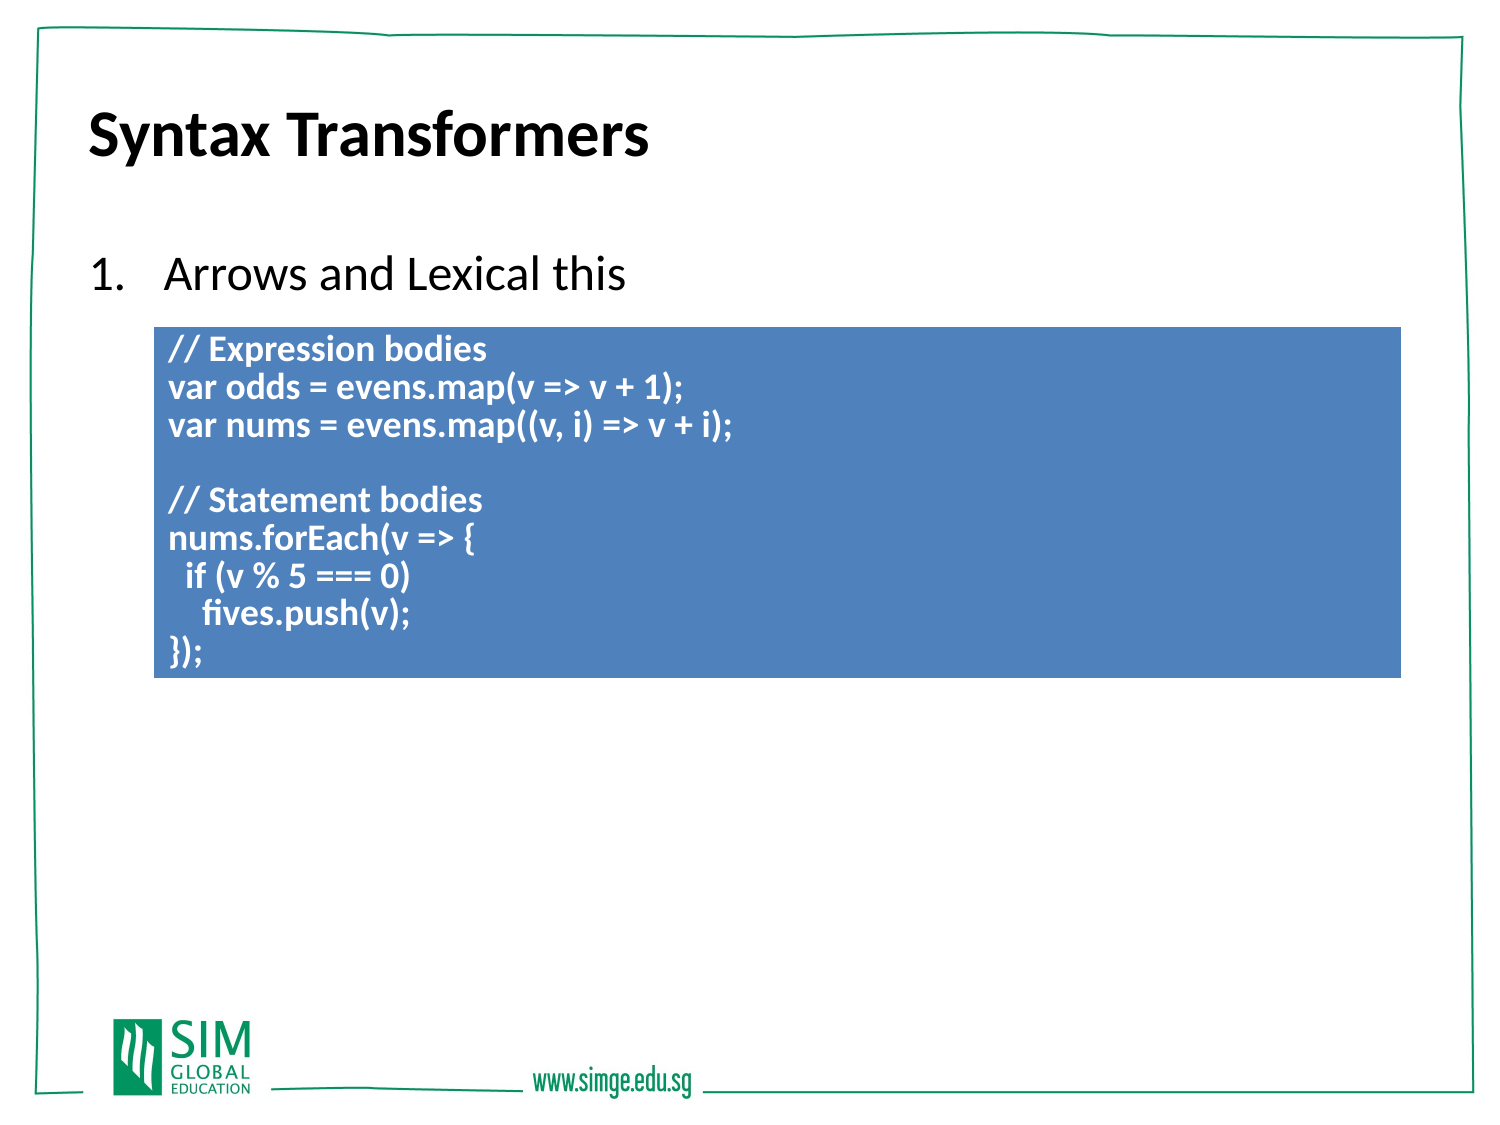

Syntax Transformers
Arrows and Lexical this

| // Expression bodies var odds = evens.map(v => v + 1); var nums = evens.map((v, i) => v + i); // Statement bodies nums.forEach(v => { if (v % 5 === 0) fives.push(v); }); |
| --- |